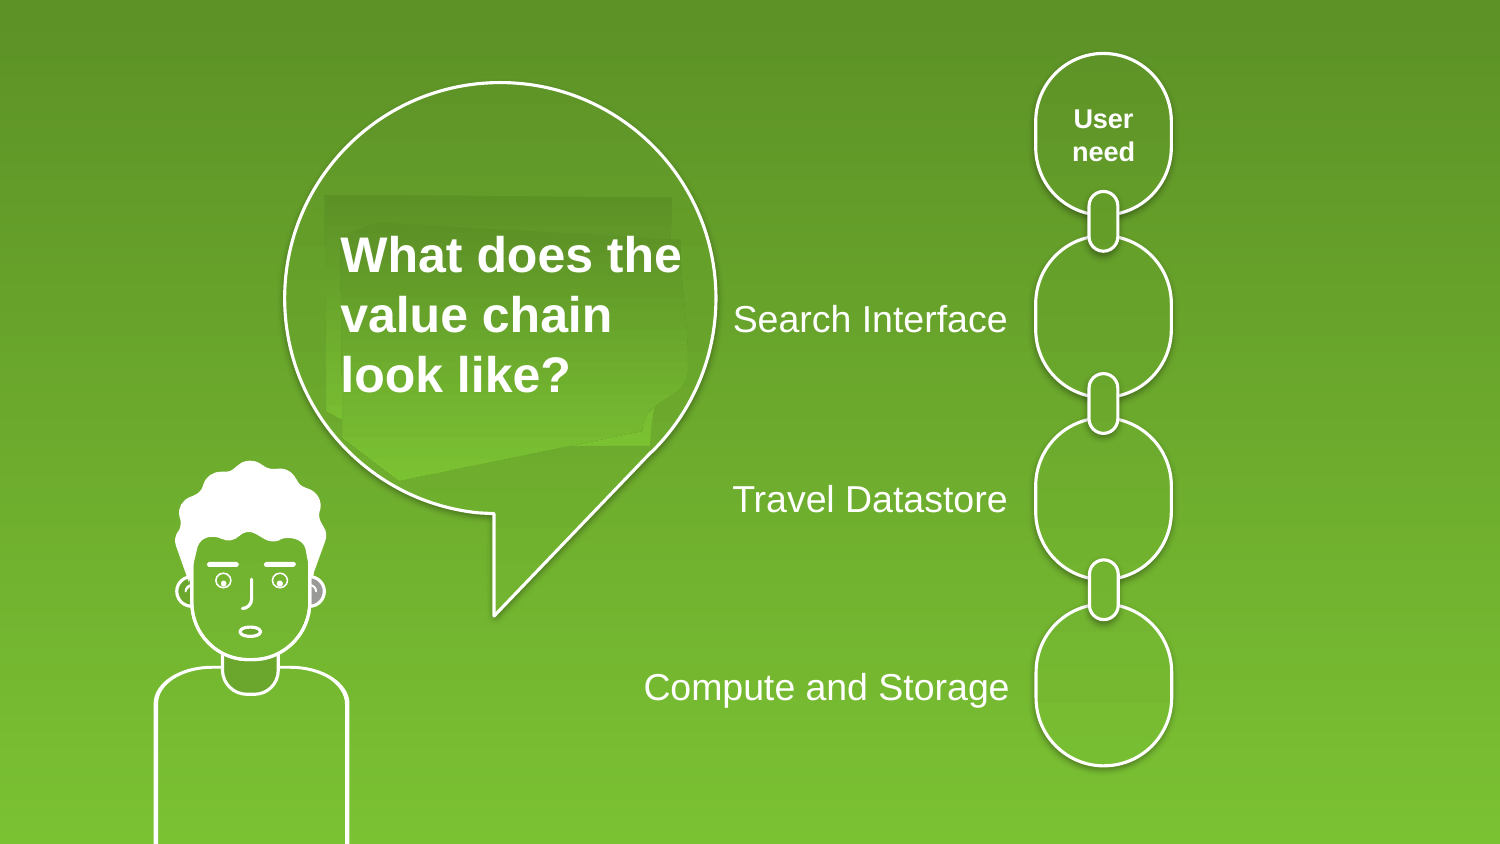

User need

What is the user need?
What does the value chain look like?

Search Interface

Travel Datastore

Compute and Storage